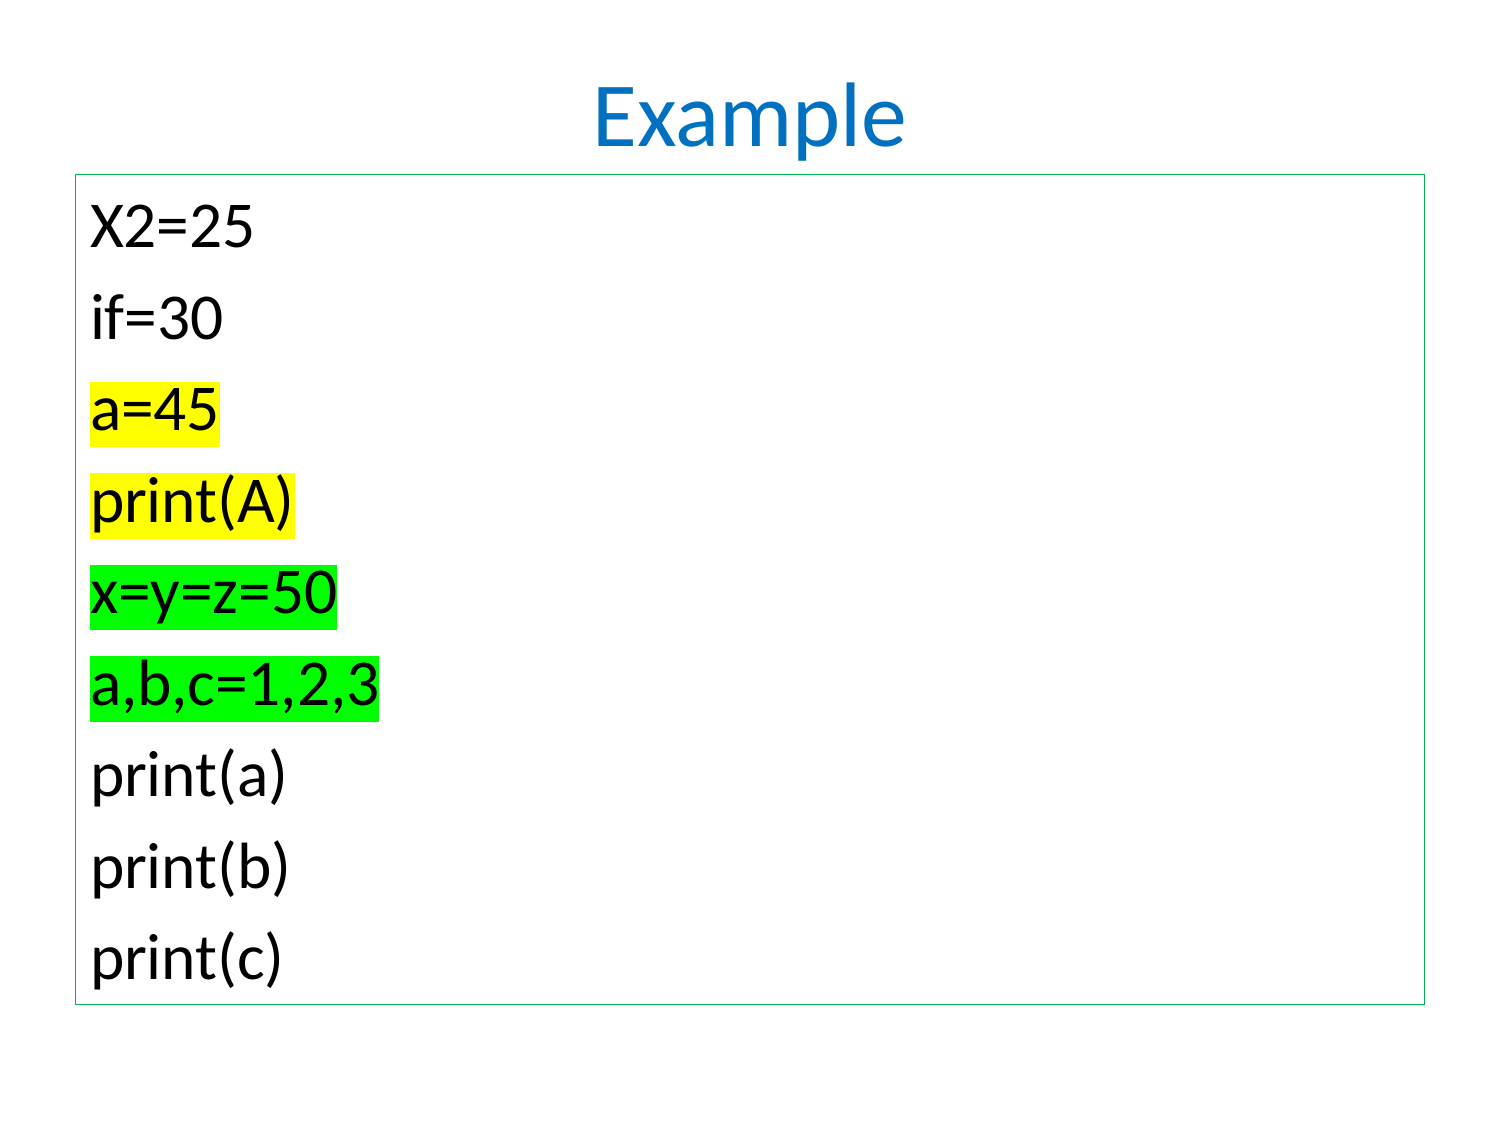

# Example
X2=25
if=30
a=45
print(A)
x=y=z=50
a,b,c=1,2,3
print(a)
print(b)
print(c)